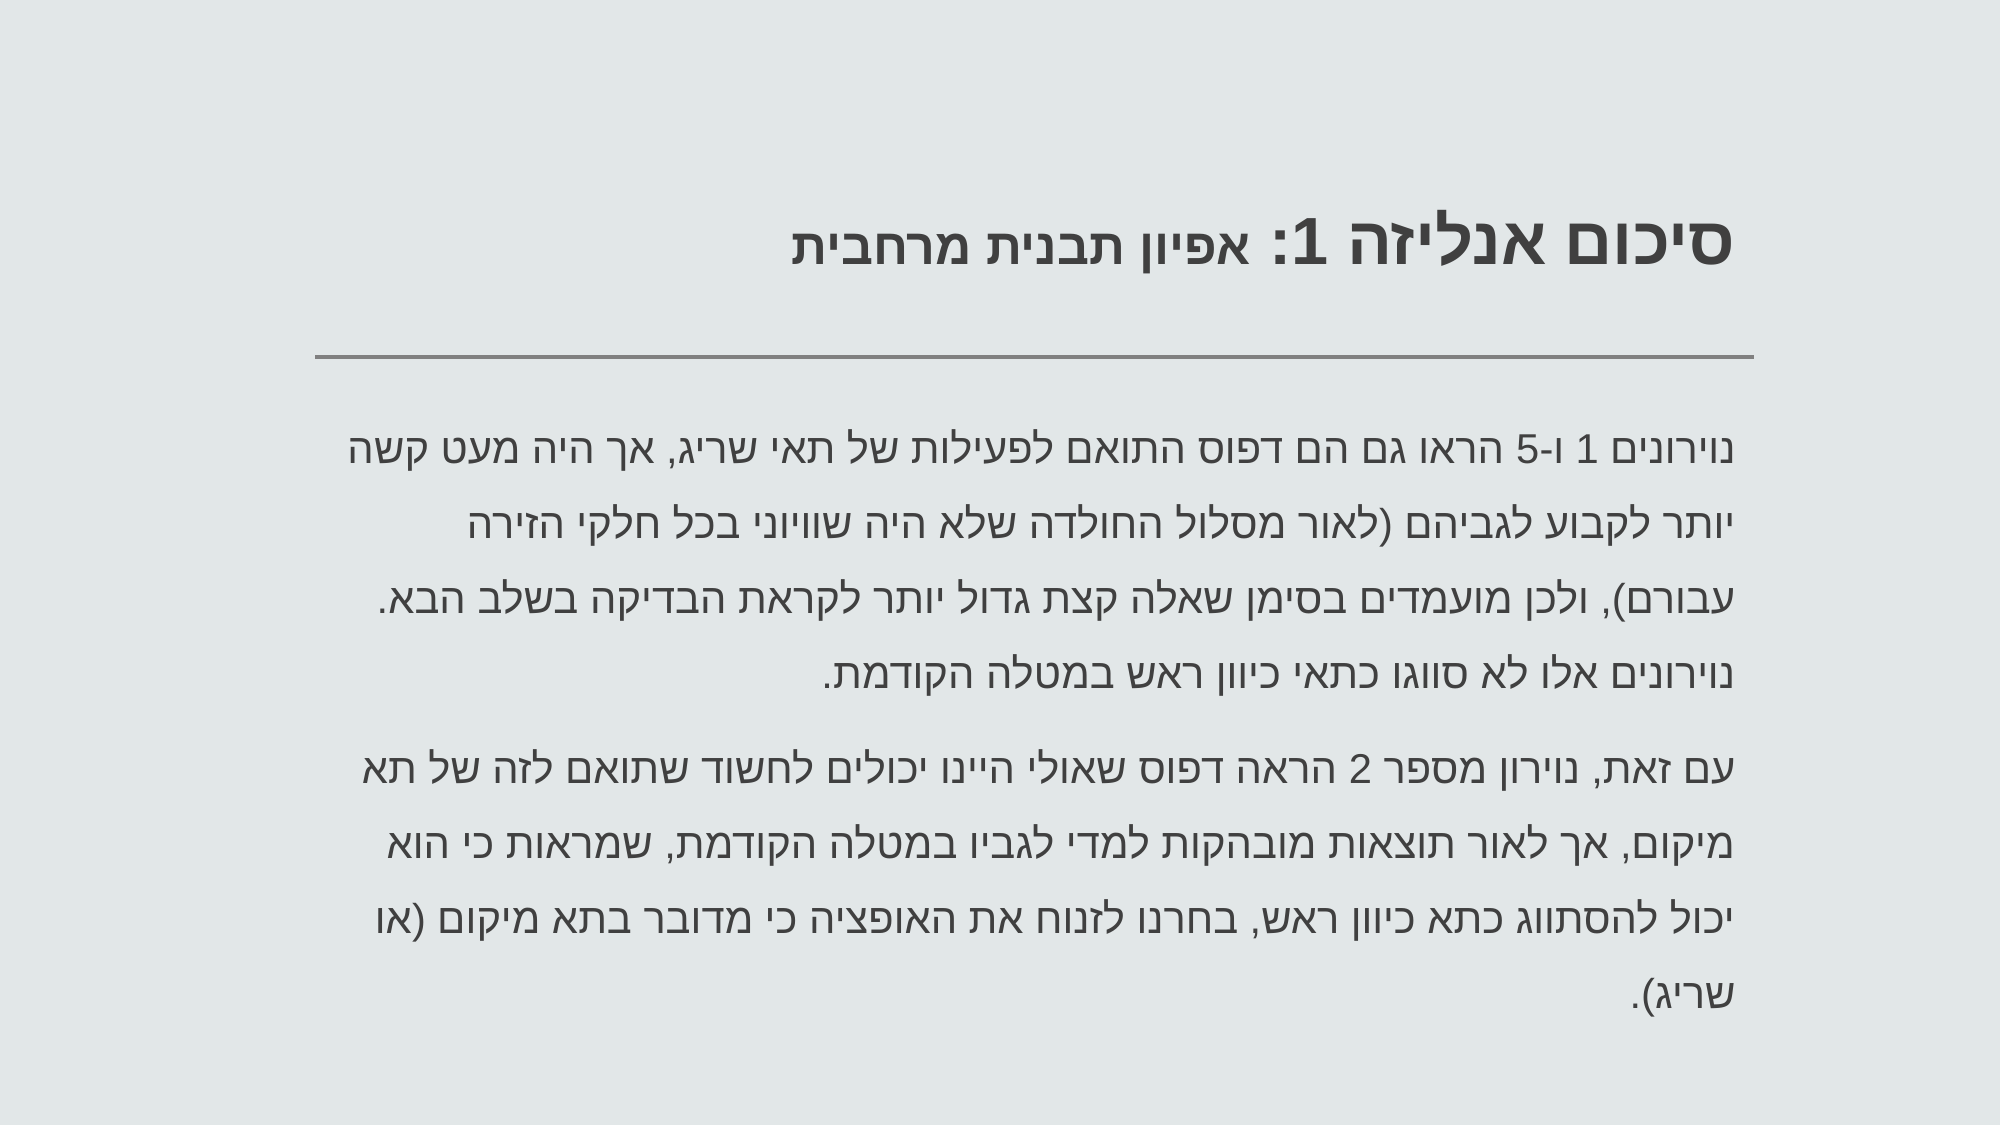

# סיכום אנליזה 1: אפיון תבנית מרחבית
נוירונים 1 ו-5 הראו גם הם דפוס התואם לפעילות של תאי שריג, אך היה מעט קשה יותר לקבוע לגביהם (לאור מסלול החולדה שלא היה שוויוני בכל חלקי הזירה עבורם), ולכן מועמדים בסימן שאלה קצת גדול יותר לקראת הבדיקה בשלב הבא. נוירונים אלו לא סווגו כתאי כיוון ראש במטלה הקודמת.
עם זאת, נוירון מספר 2 הראה דפוס שאולי היינו יכולים לחשוד שתואם לזה של תא מיקום, אך לאור תוצאות מובהקות למדי לגביו במטלה הקודמת, שמראות כי הוא יכול להסתווג כתא כיוון ראש, בחרנו לזנוח את האופציה כי מדובר בתא מיקום (או שריג).